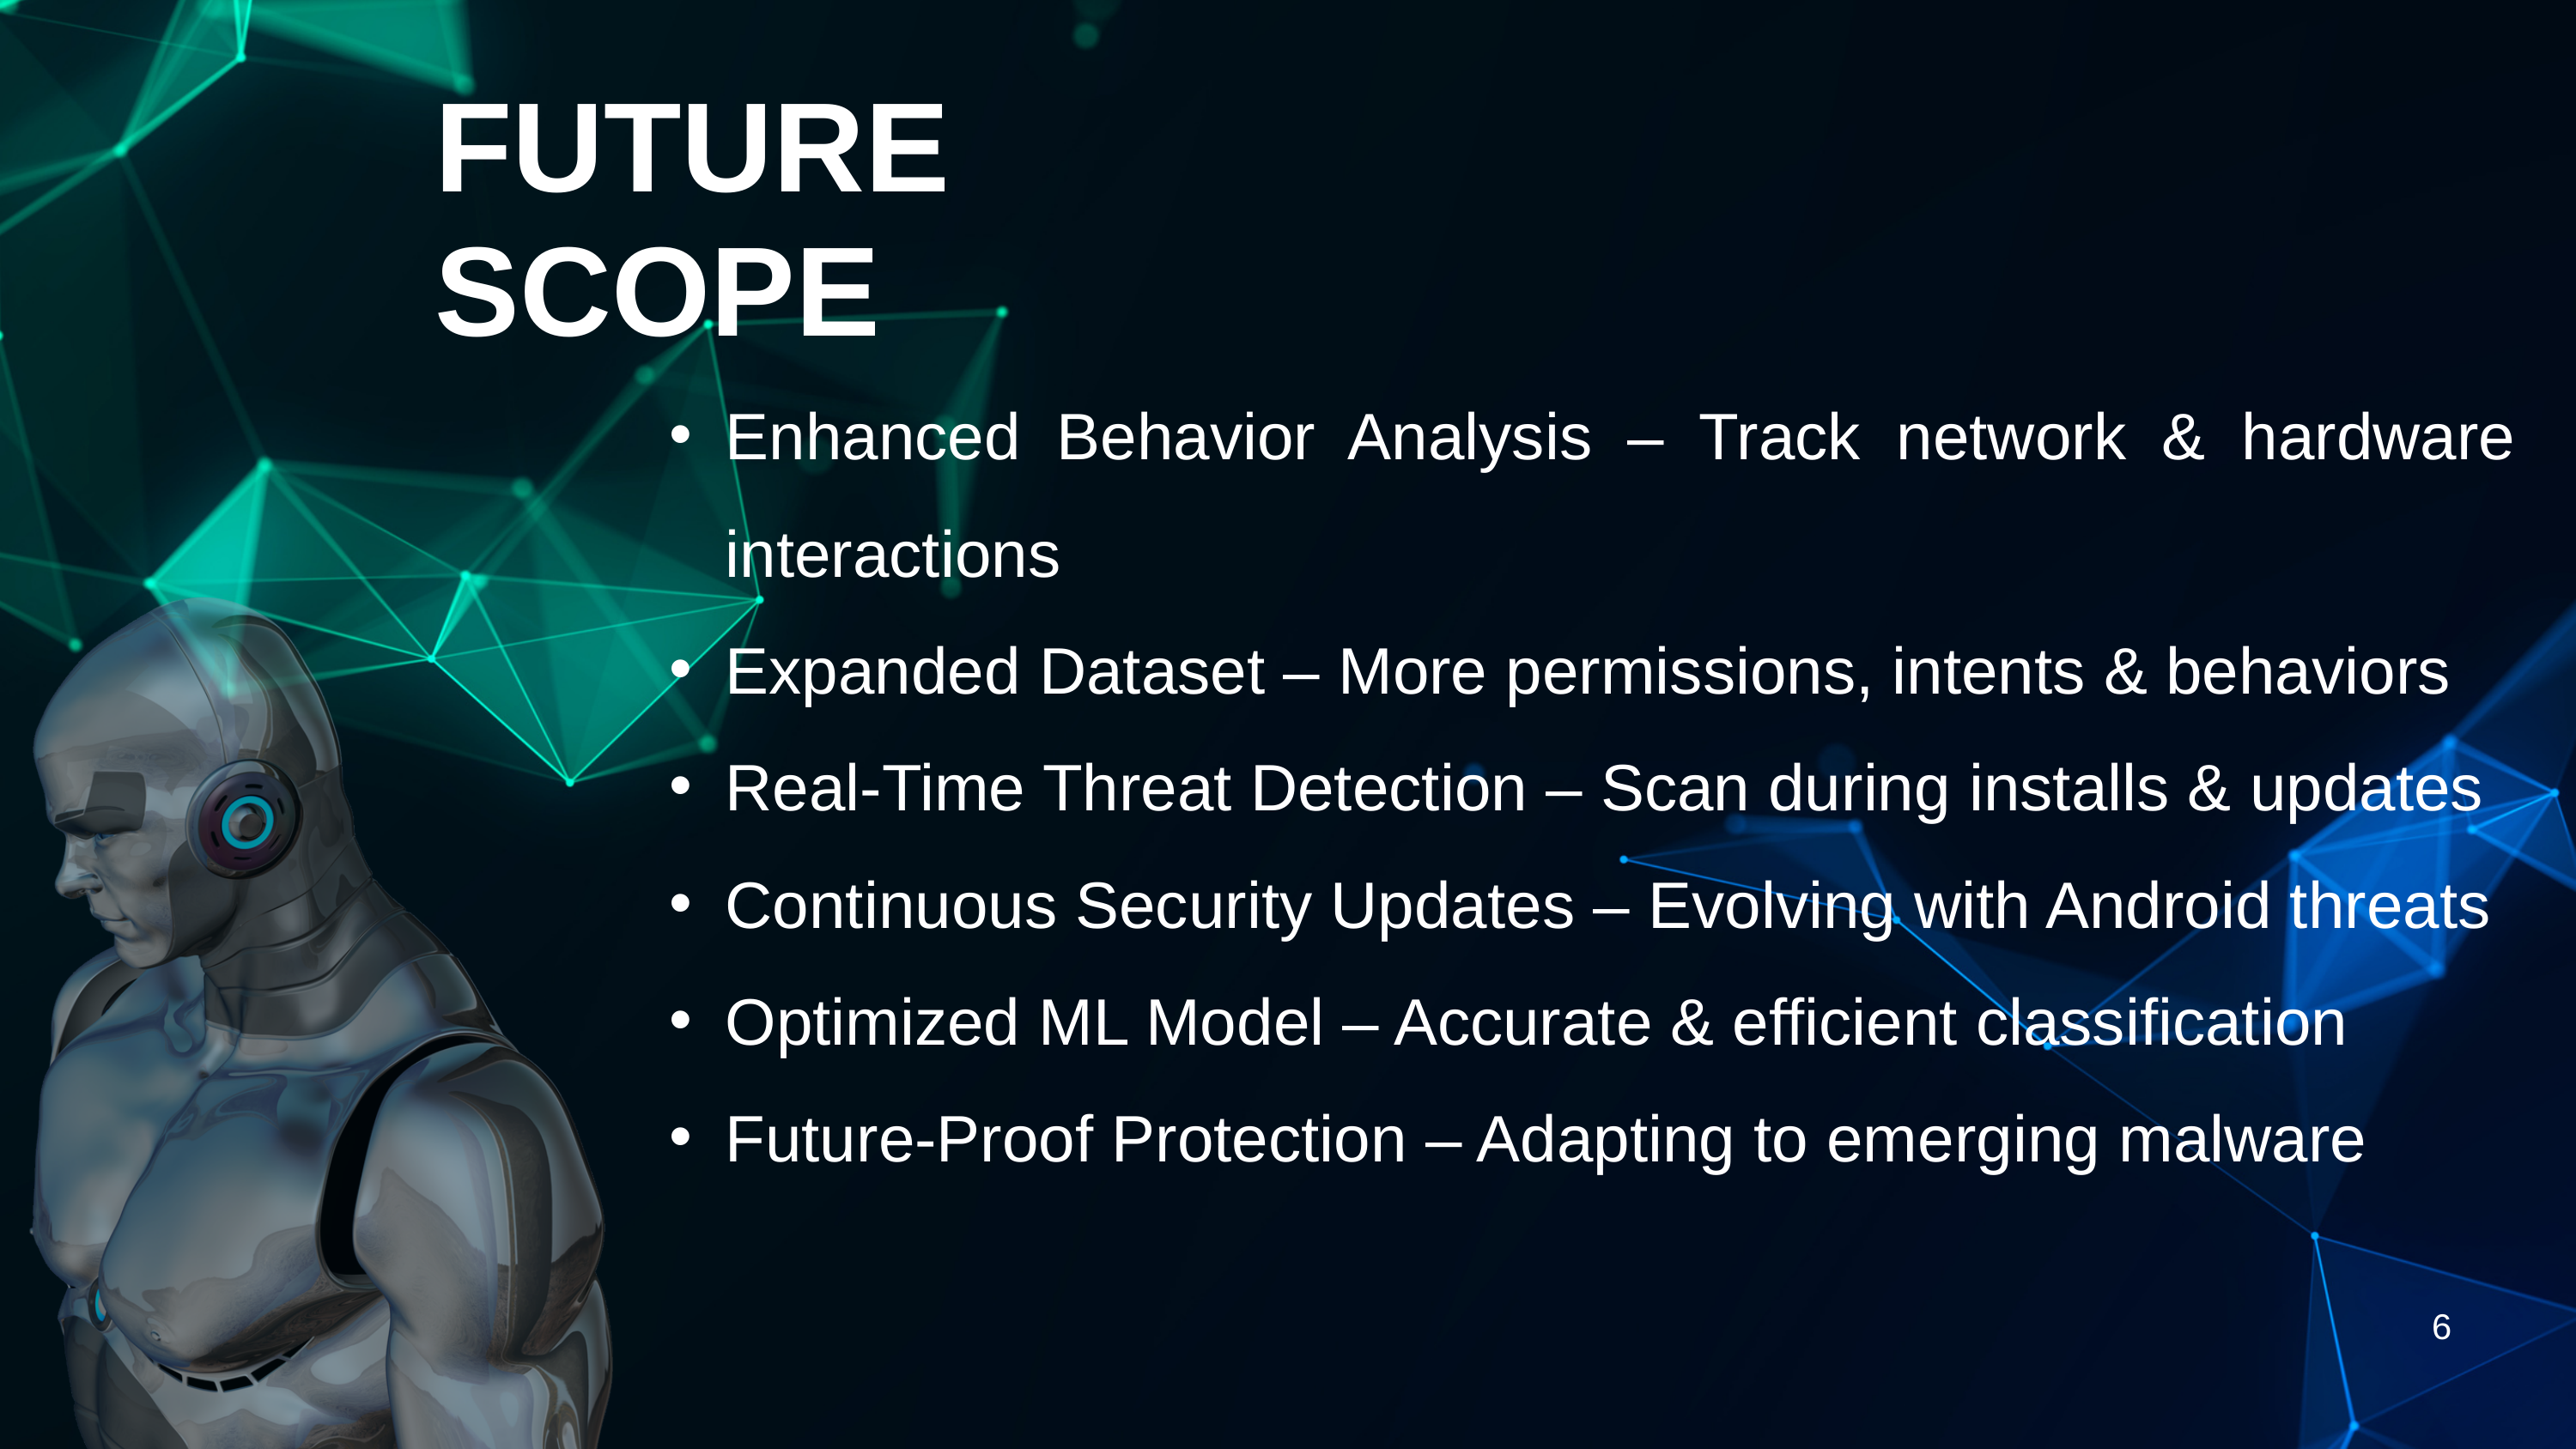

FUTURE SCOPE
Enhanced Behavior Analysis – Track network & hardware interactions
Expanded Dataset – More permissions, intents & behaviors
Real-Time Threat Detection – Scan during installs & updates
Continuous Security Updates – Evolving with Android threats
Optimized ML Model – Accurate & efficient classification
Future-Proof Protection – Adapting to emerging malware

6